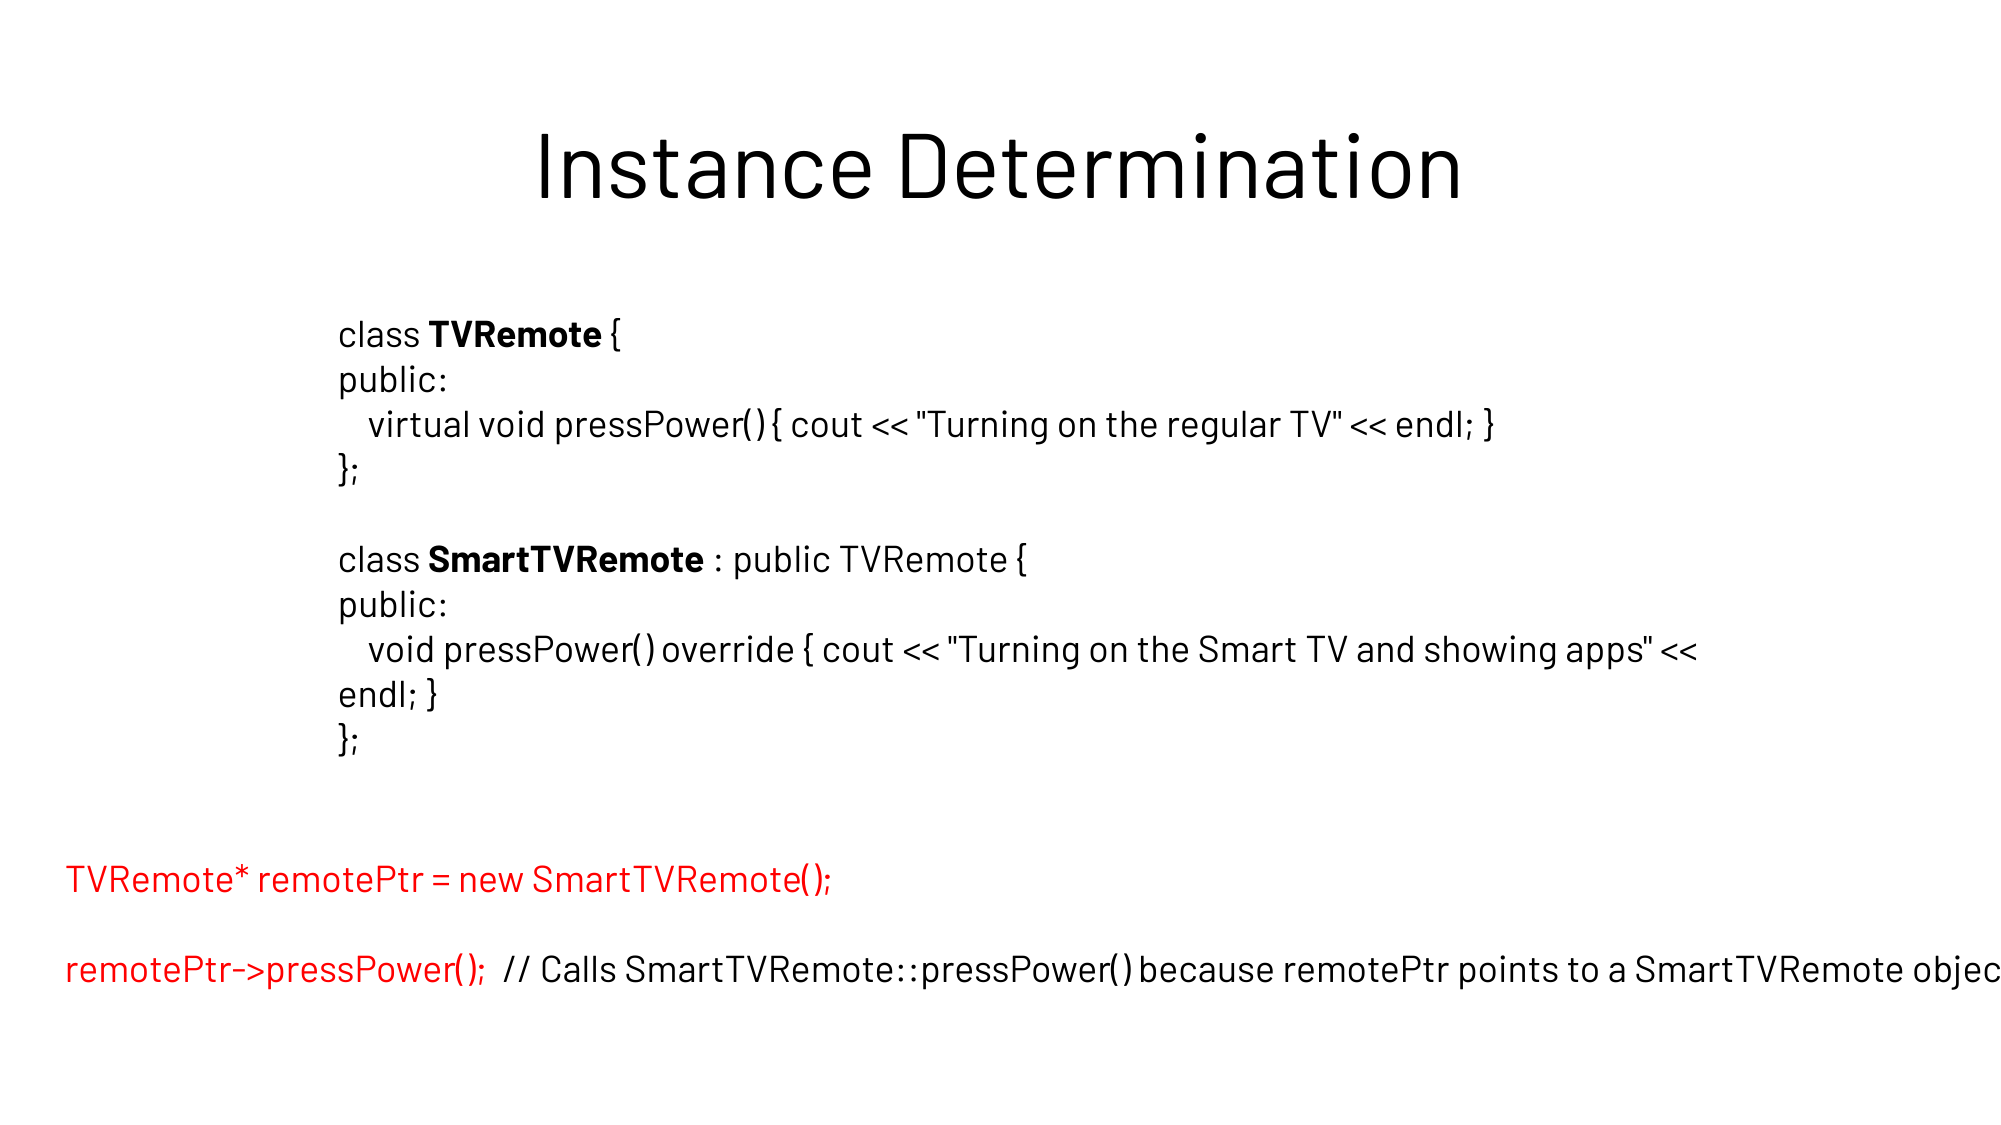

# Instance Determination
class TVRemote {
public:
    virtual void pressPower() { cout << "Turning on the regular TV" << endl; }
};

class SmartTVRemote : public TVRemote {
public:
    void pressPower() override { cout << "Turning on the Smart TV and showing apps" << endl; }
};
TVRemote* remotePtr = new SmartTVRemote();

remotePtr->pressPower();  // Calls SmartTVRemote::pressPower() because remotePtr points to a SmartTVRemote object